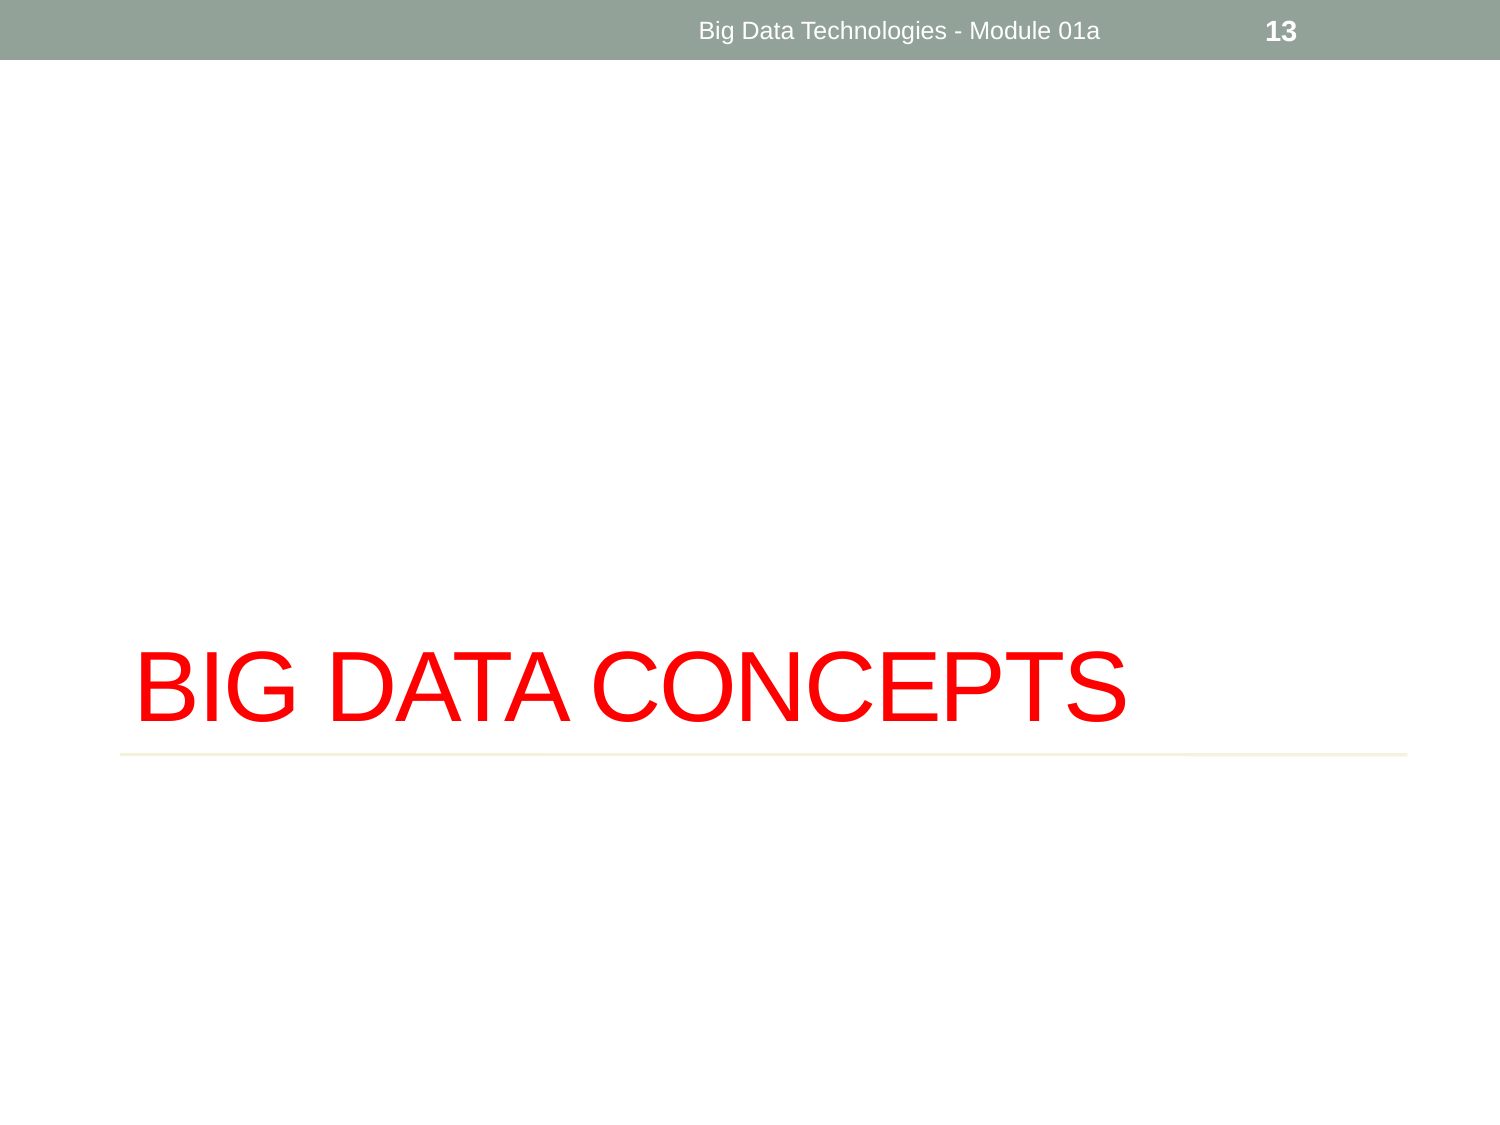

Big Data Technologies - Module 01a
13
# Big Data Concepts